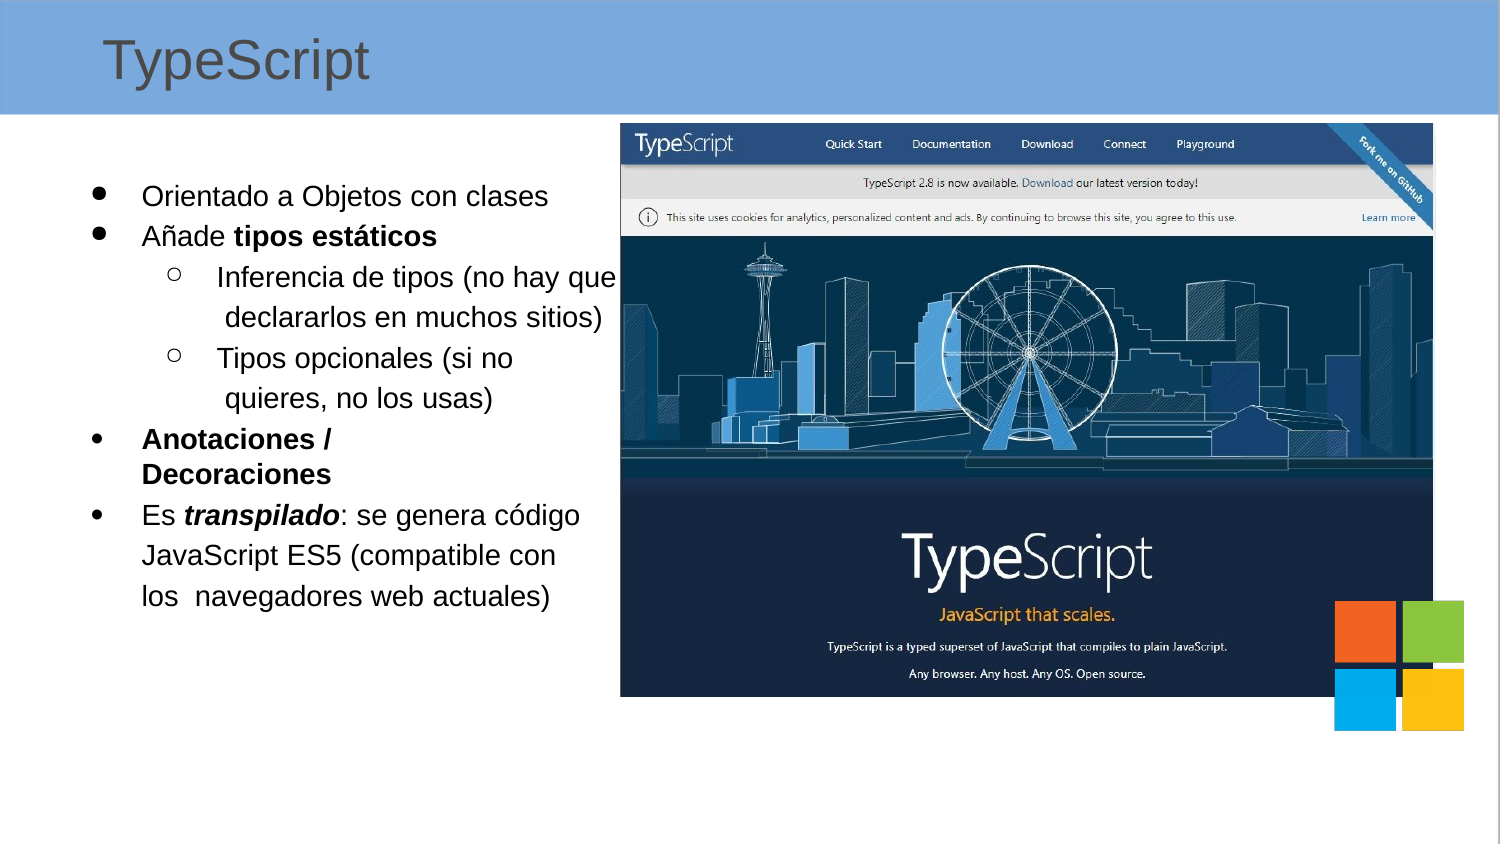

# TypeScript

Orientado a Objetos con clases
Añade tipos estáticos
Inferencia de tipos (no hay que  declararlos en muchos sitios)
Tipos opcionales (si no  quieres, no los usas)
Anotaciones / Decoraciones
Es transpilado: se genera código  JavaScript ES5 (compatible con los  navegadores web actuales)